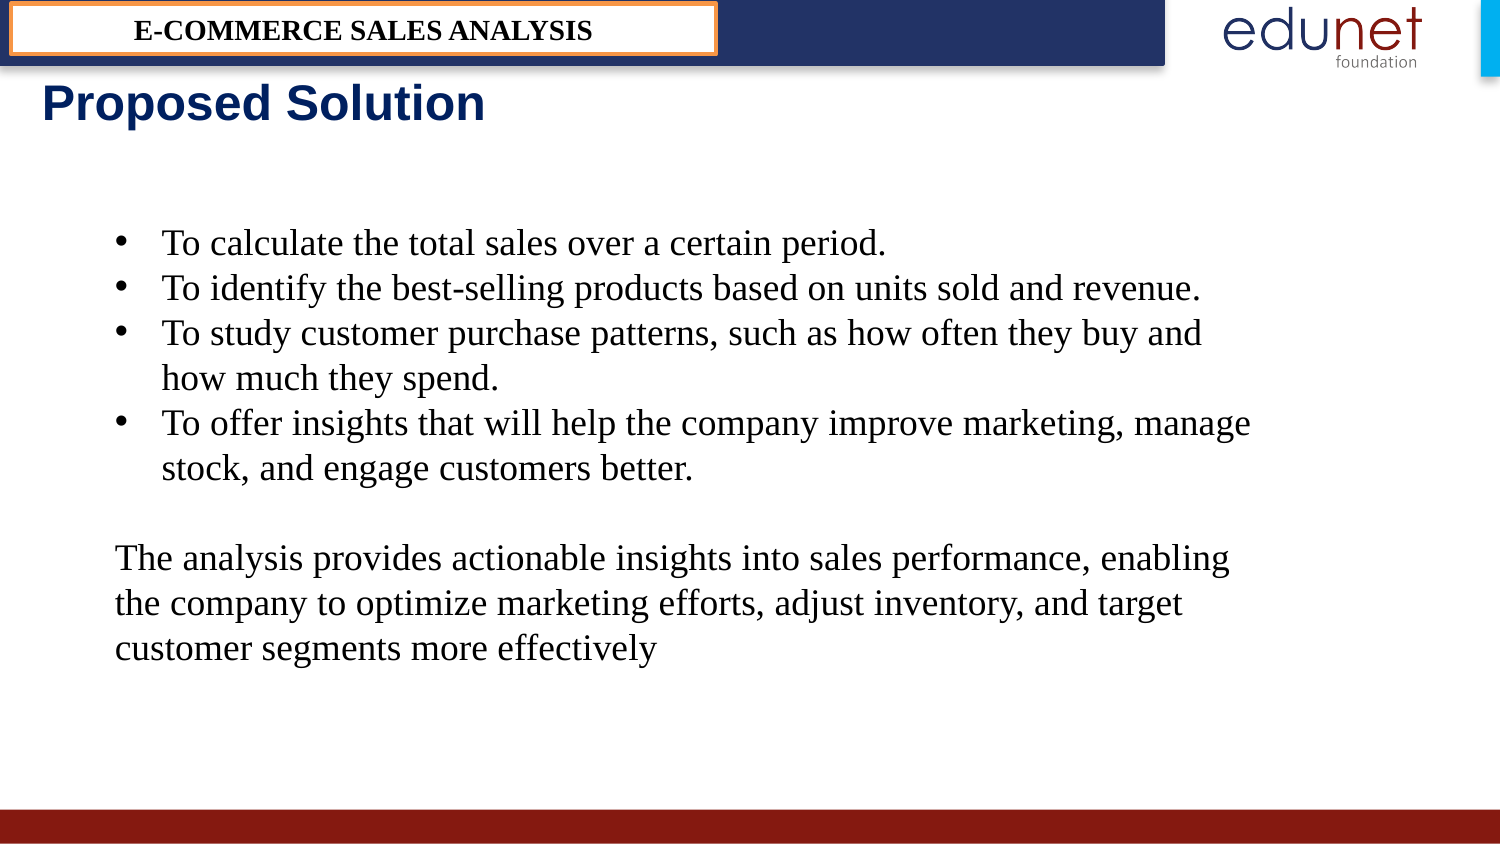

E-COMMERCE SALES ANALYSIS
Proposed Solution

To calculate the total sales over a certain period.
To identify the best-selling products based on units sold and revenue.
To study customer purchase patterns, such as how often they buy and how much they spend.
To offer insights that will help the company improve marketing, manage stock, and engage customers better.

The analysis provides actionable insights into sales performance, enabling the company to optimize marketing efforts, adjust inventory, and target customer segments more effectively